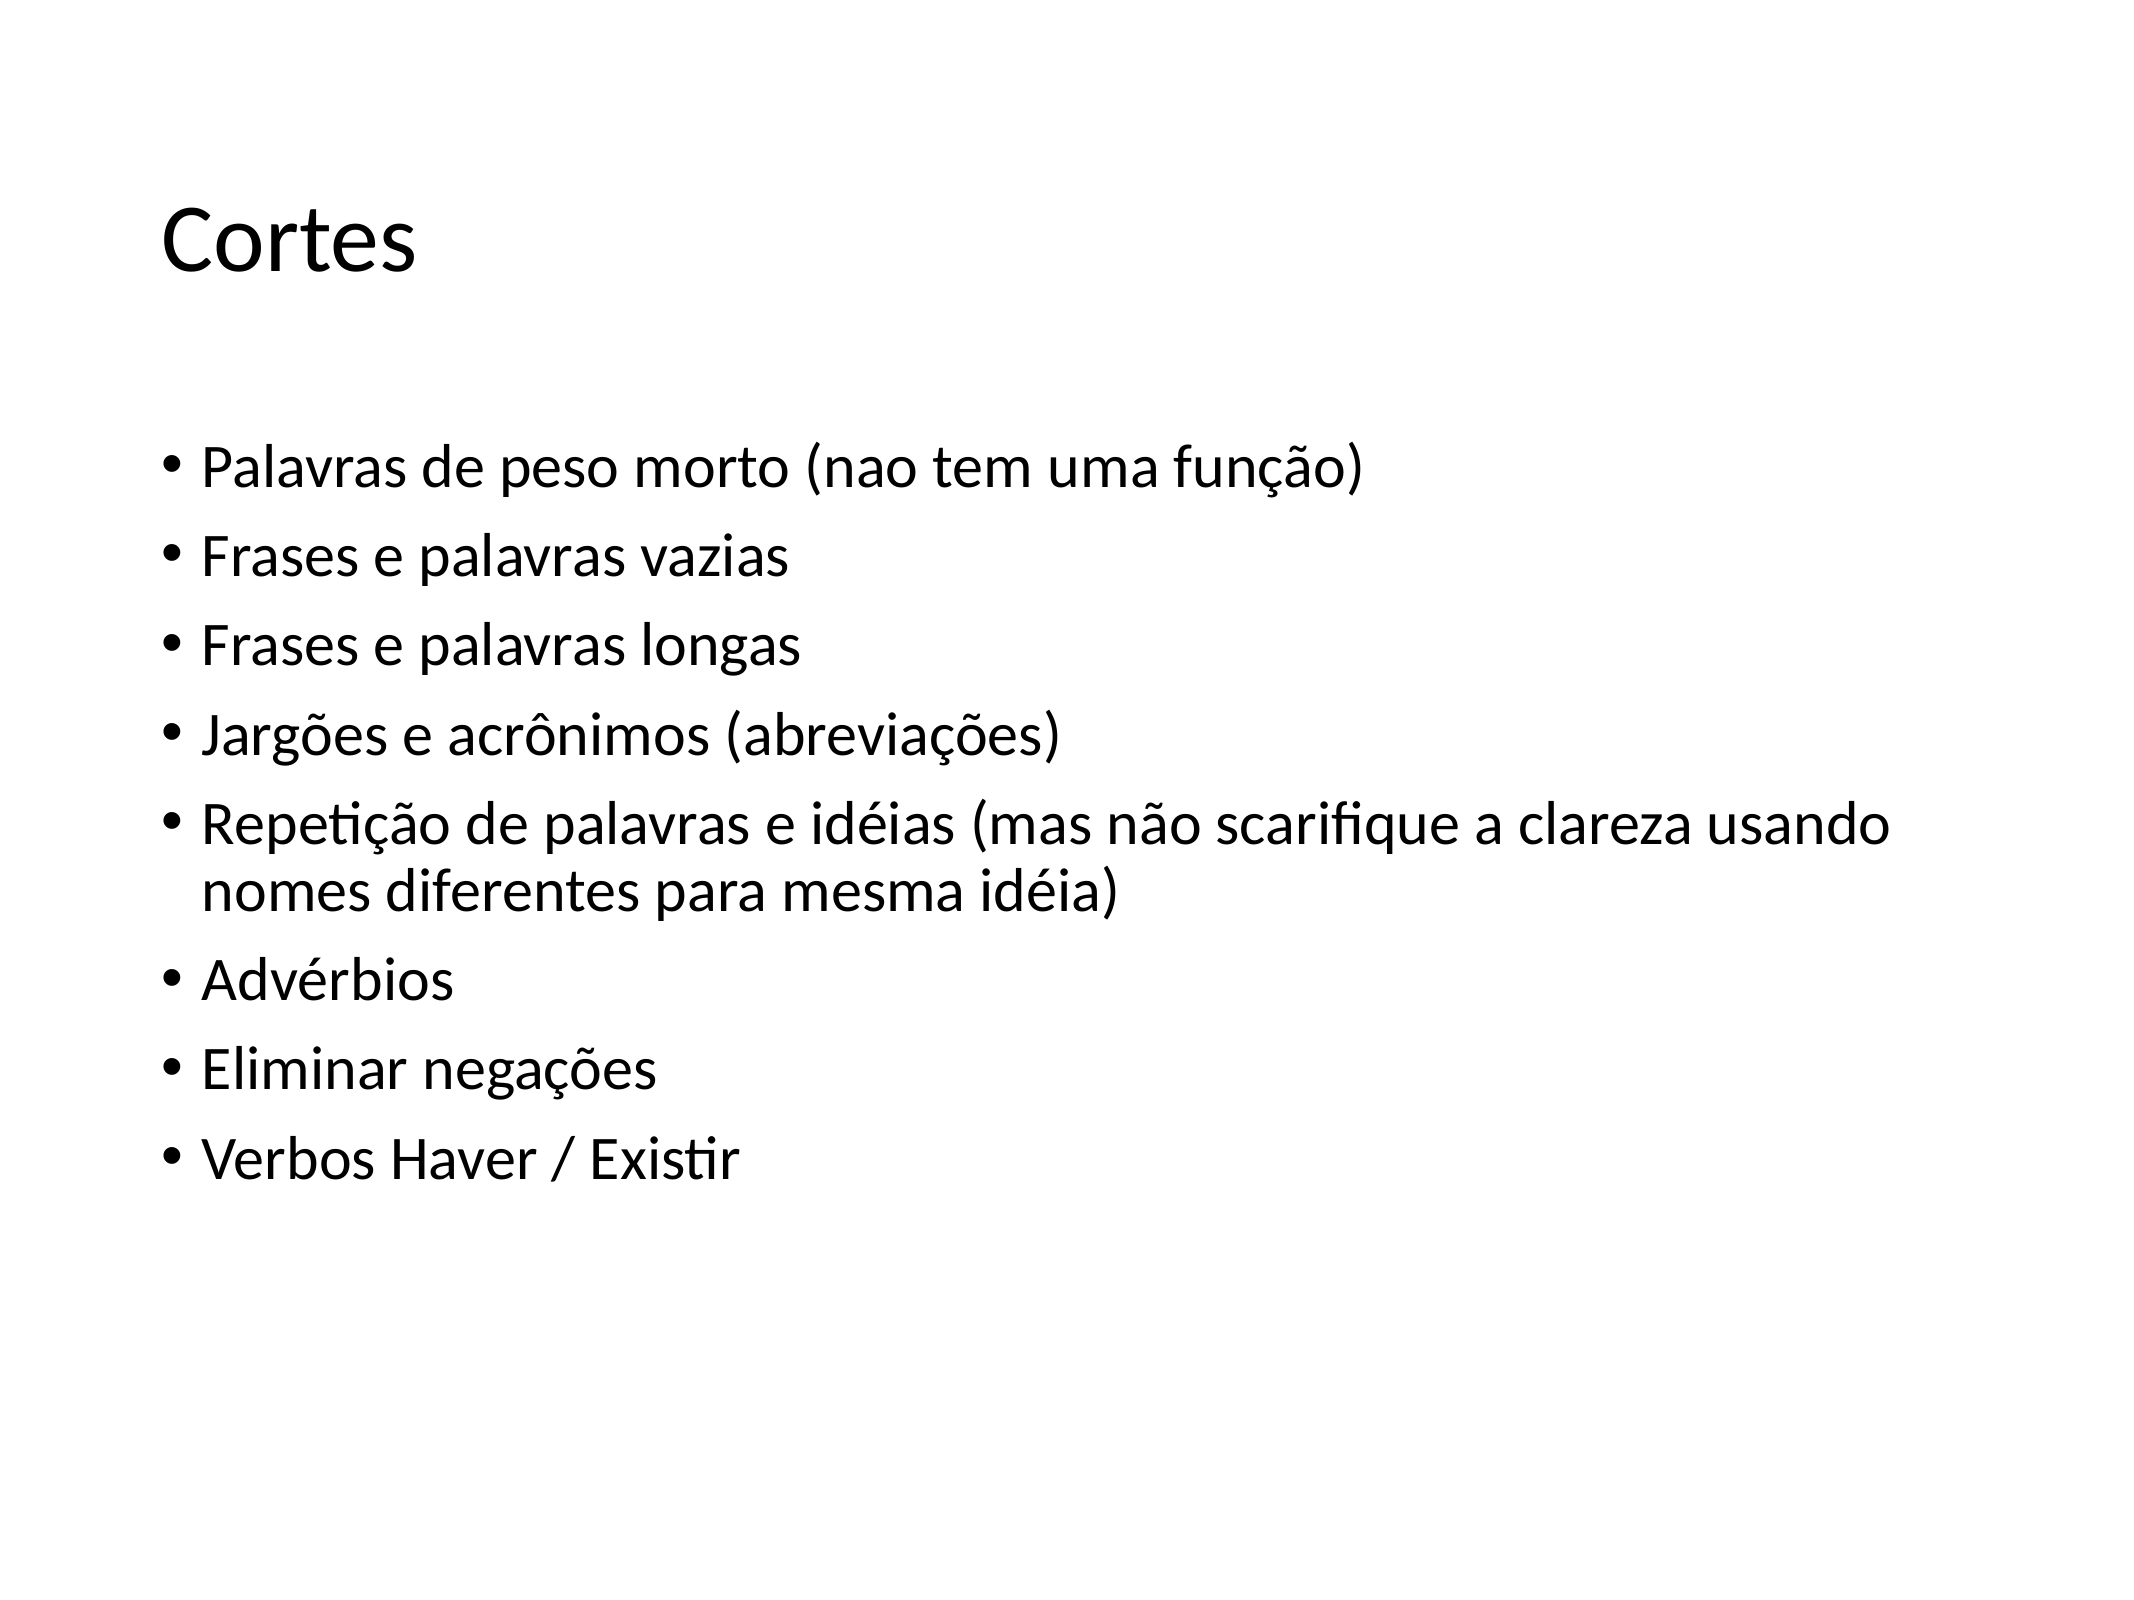

# Cortes
Palavras de peso morto (nao tem uma função)
Frases e palavras vazias
Frases e palavras longas
Jargões e acrônimos (abreviações)
Repetição de palavras e idéias (mas não scarifique a clareza usando nomes diferentes para mesma idéia)
Advérbios
Eliminar negações
Verbos Haver / Existir